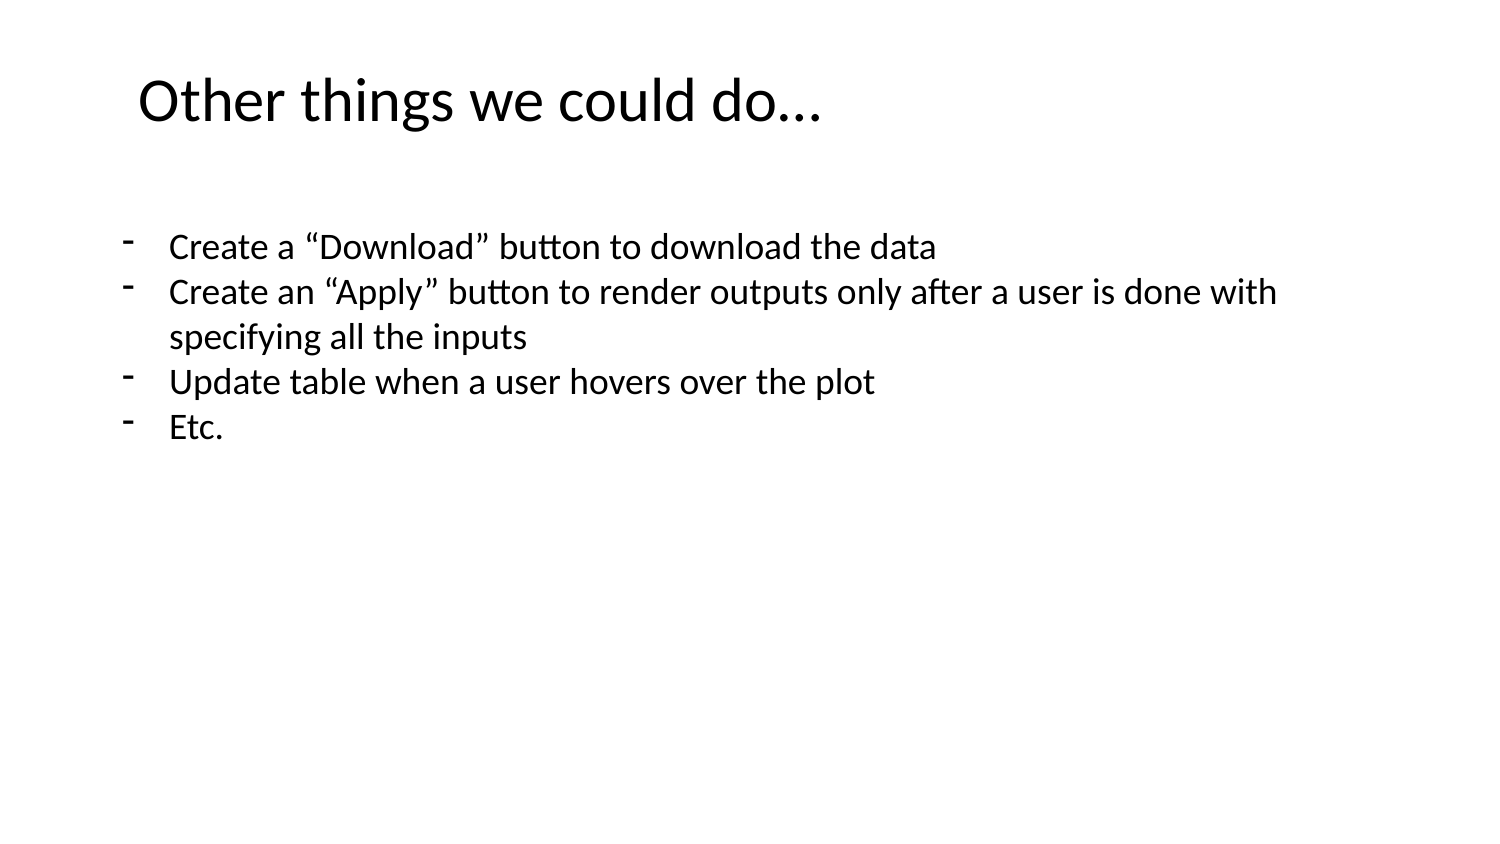

Other things we could do…
Create a “Download” button to download the data
Create an “Apply” button to render outputs only after a user is done with specifying all the inputs
Update table when a user hovers over the plot
Etc.